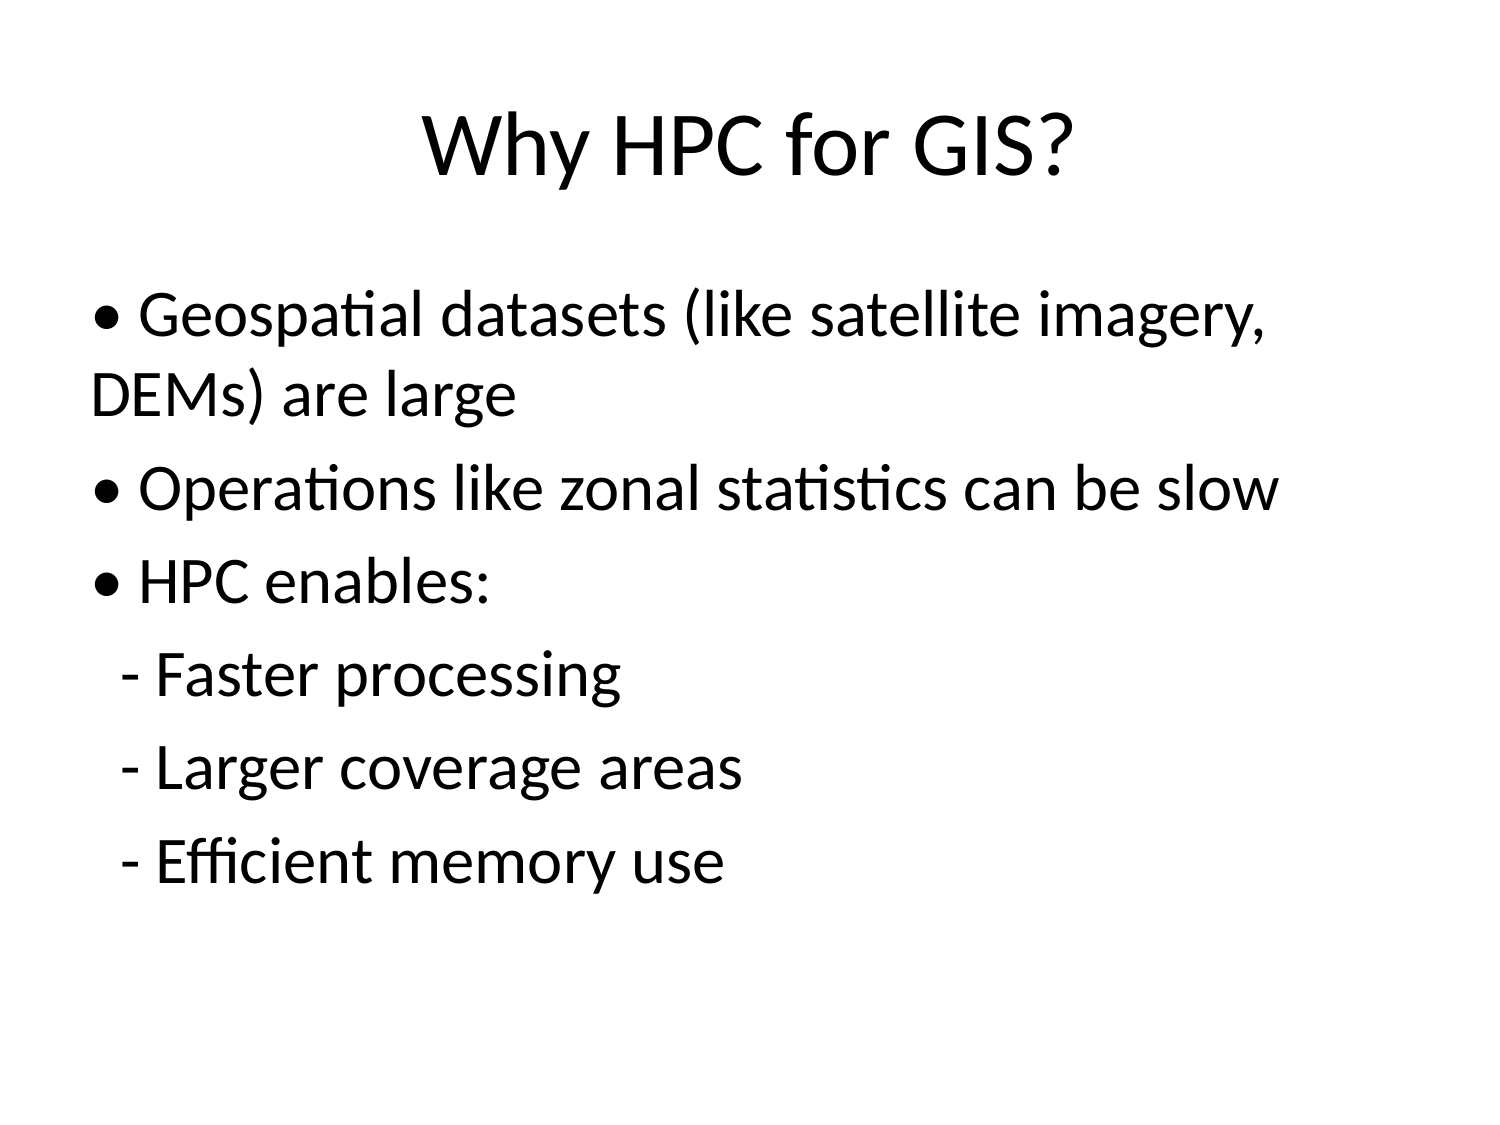

# Why HPC for GIS?
• Geospatial datasets (like satellite imagery, DEMs) are large
• Operations like zonal statistics can be slow
• HPC enables:
  - Faster processing
  - Larger coverage areas
  - Efficient memory use